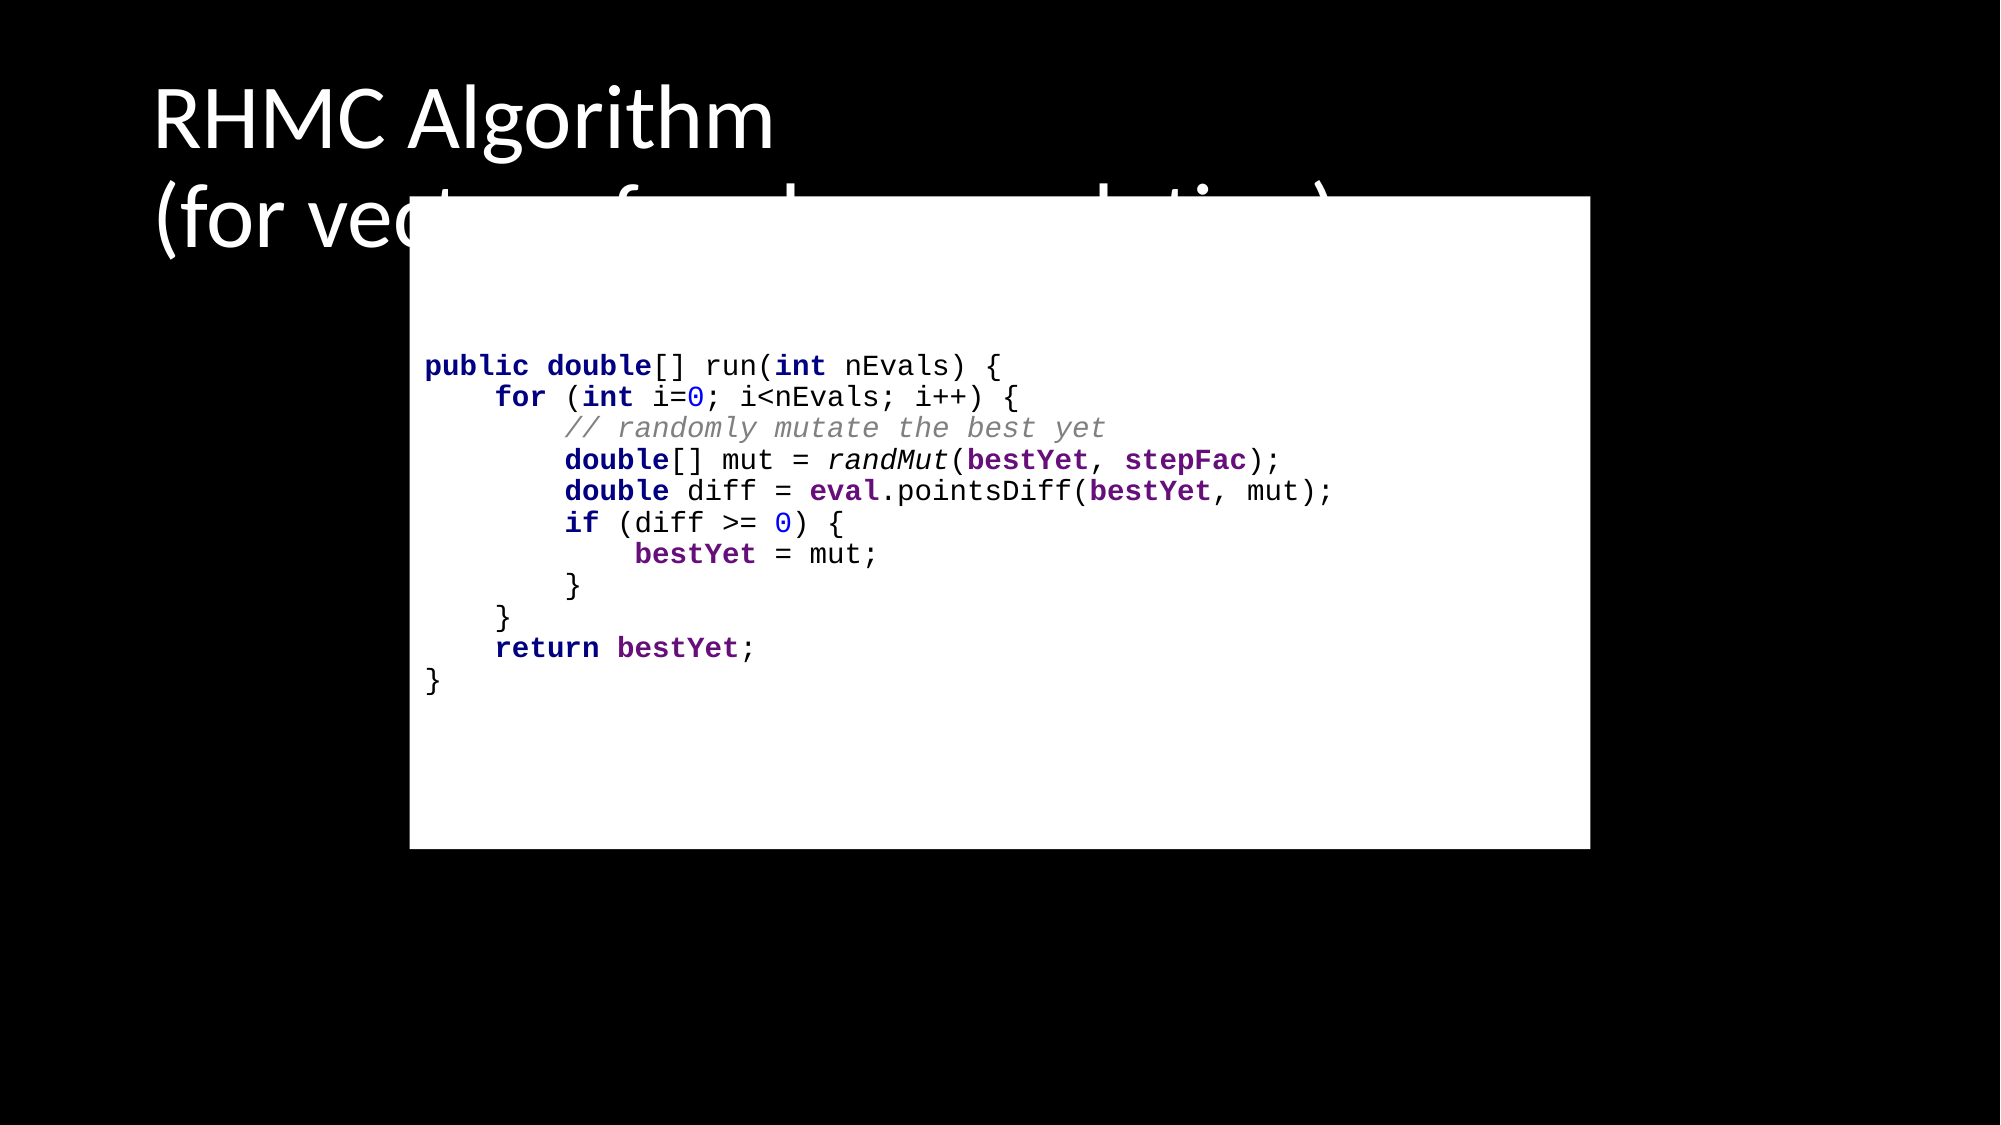

# RHMC Algorithm (for vector of real, co-evolution)
public double[] run(int nEvals) {
    for (int i=0; i<nEvals; i++) {
        // randomly mutate the best yet
        double[] mut = randMut(bestYet, stepFac);
        double diff = eval.pointsDiff(bestYet, mut);
        if (diff >= 0) {
            bestYet = mut;
        }
    }
    return bestYet;
}